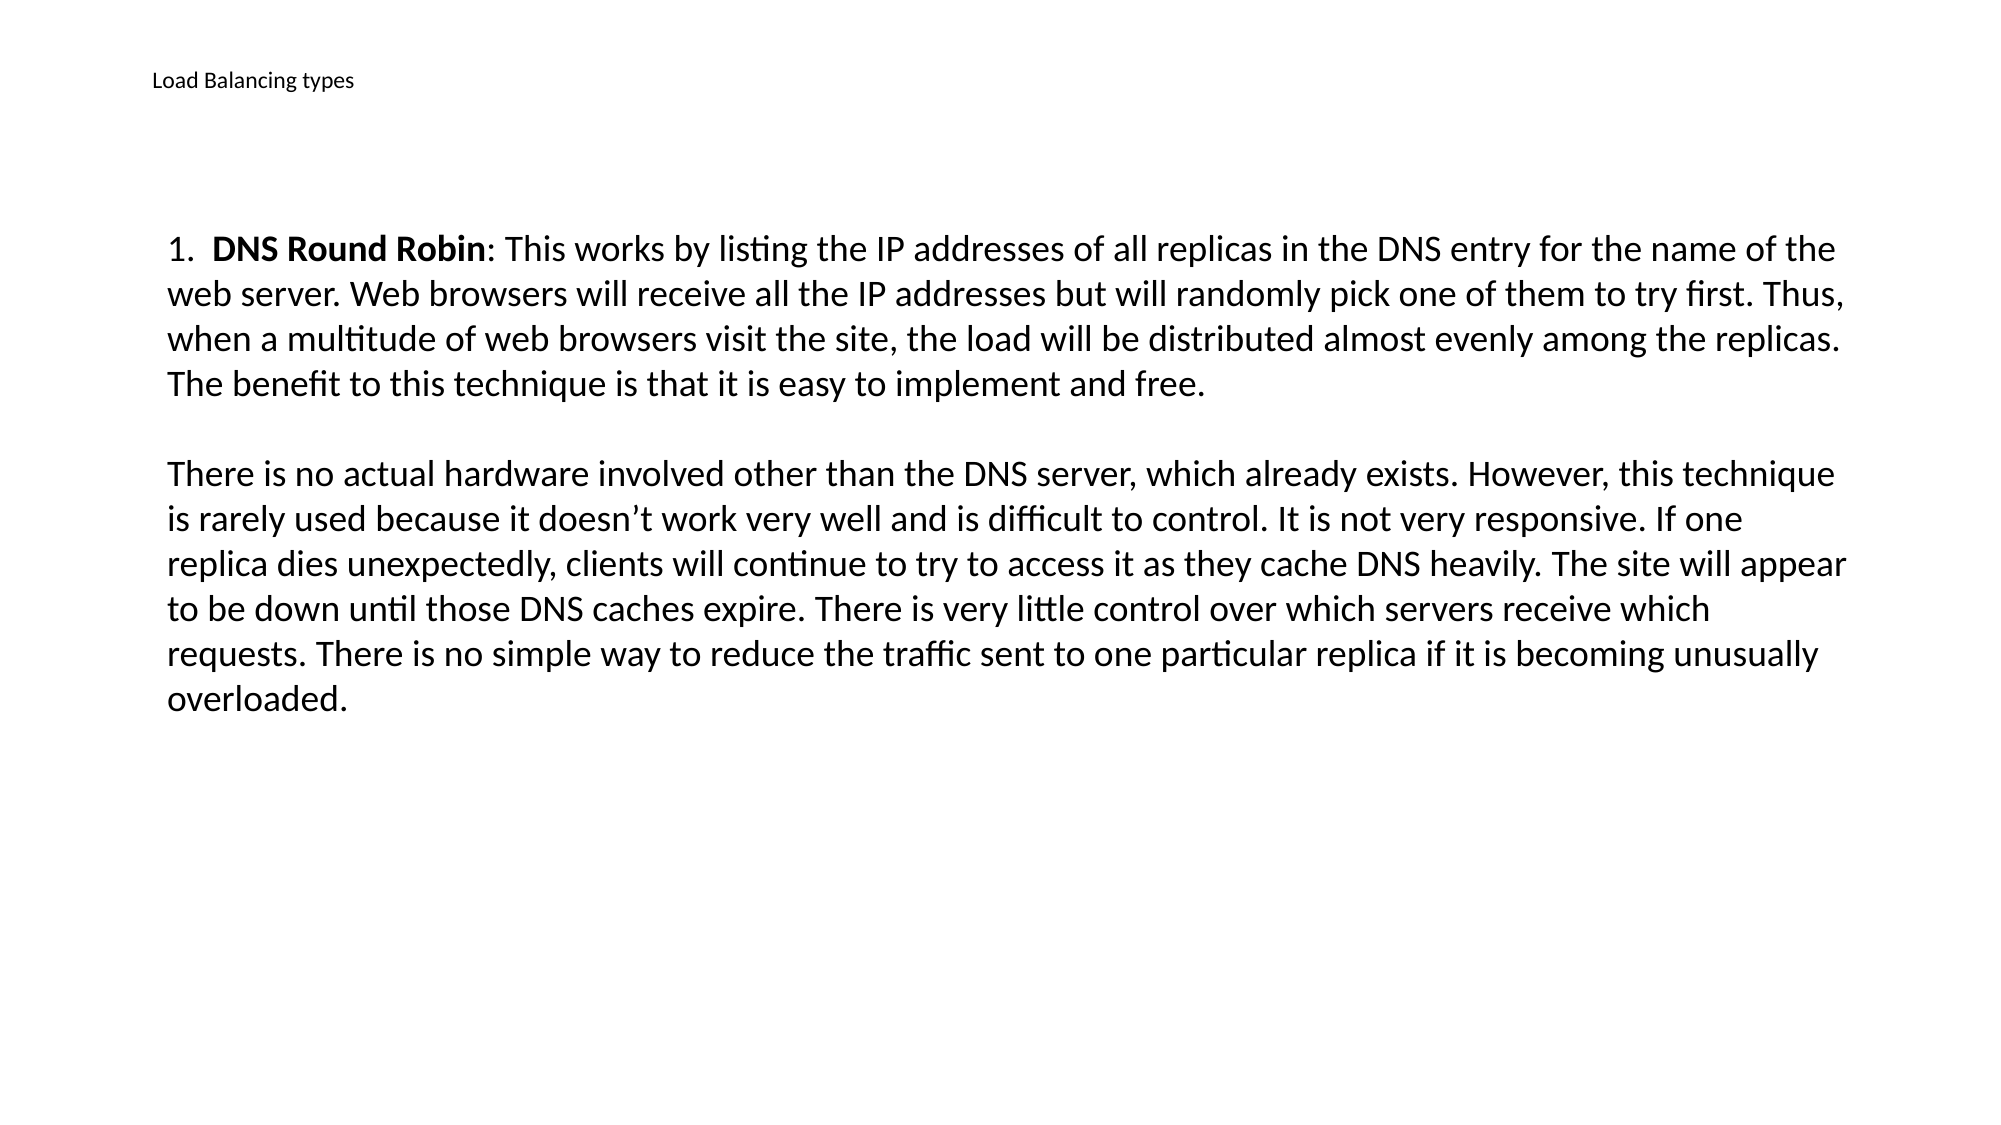

# Load Balancing types
1.  DNS Round Robin: This works by listing the IP addresses of all replicas in the DNS entry for the name of the web server. Web browsers will receive all the IP addresses but will randomly pick one of them to try first. Thus, when a multitude of web browsers visit the site, the load will be distributed almost evenly among the replicas. The benefit to this technique is that it is easy to implement and free.

There is no actual hardware involved other than the DNS server, which already exists. However, this technique is rarely used because it doesn’t work very well and is difficult to control. It is not very responsive. If one replica dies unexpectedly, clients will continue to try to access it as they cache DNS heavily. The site will appear to be down until those DNS caches expire. There is very little control over which servers receive which requests. There is no simple way to reduce the traffic sent to one particular replica if it is becoming unusually overloaded.